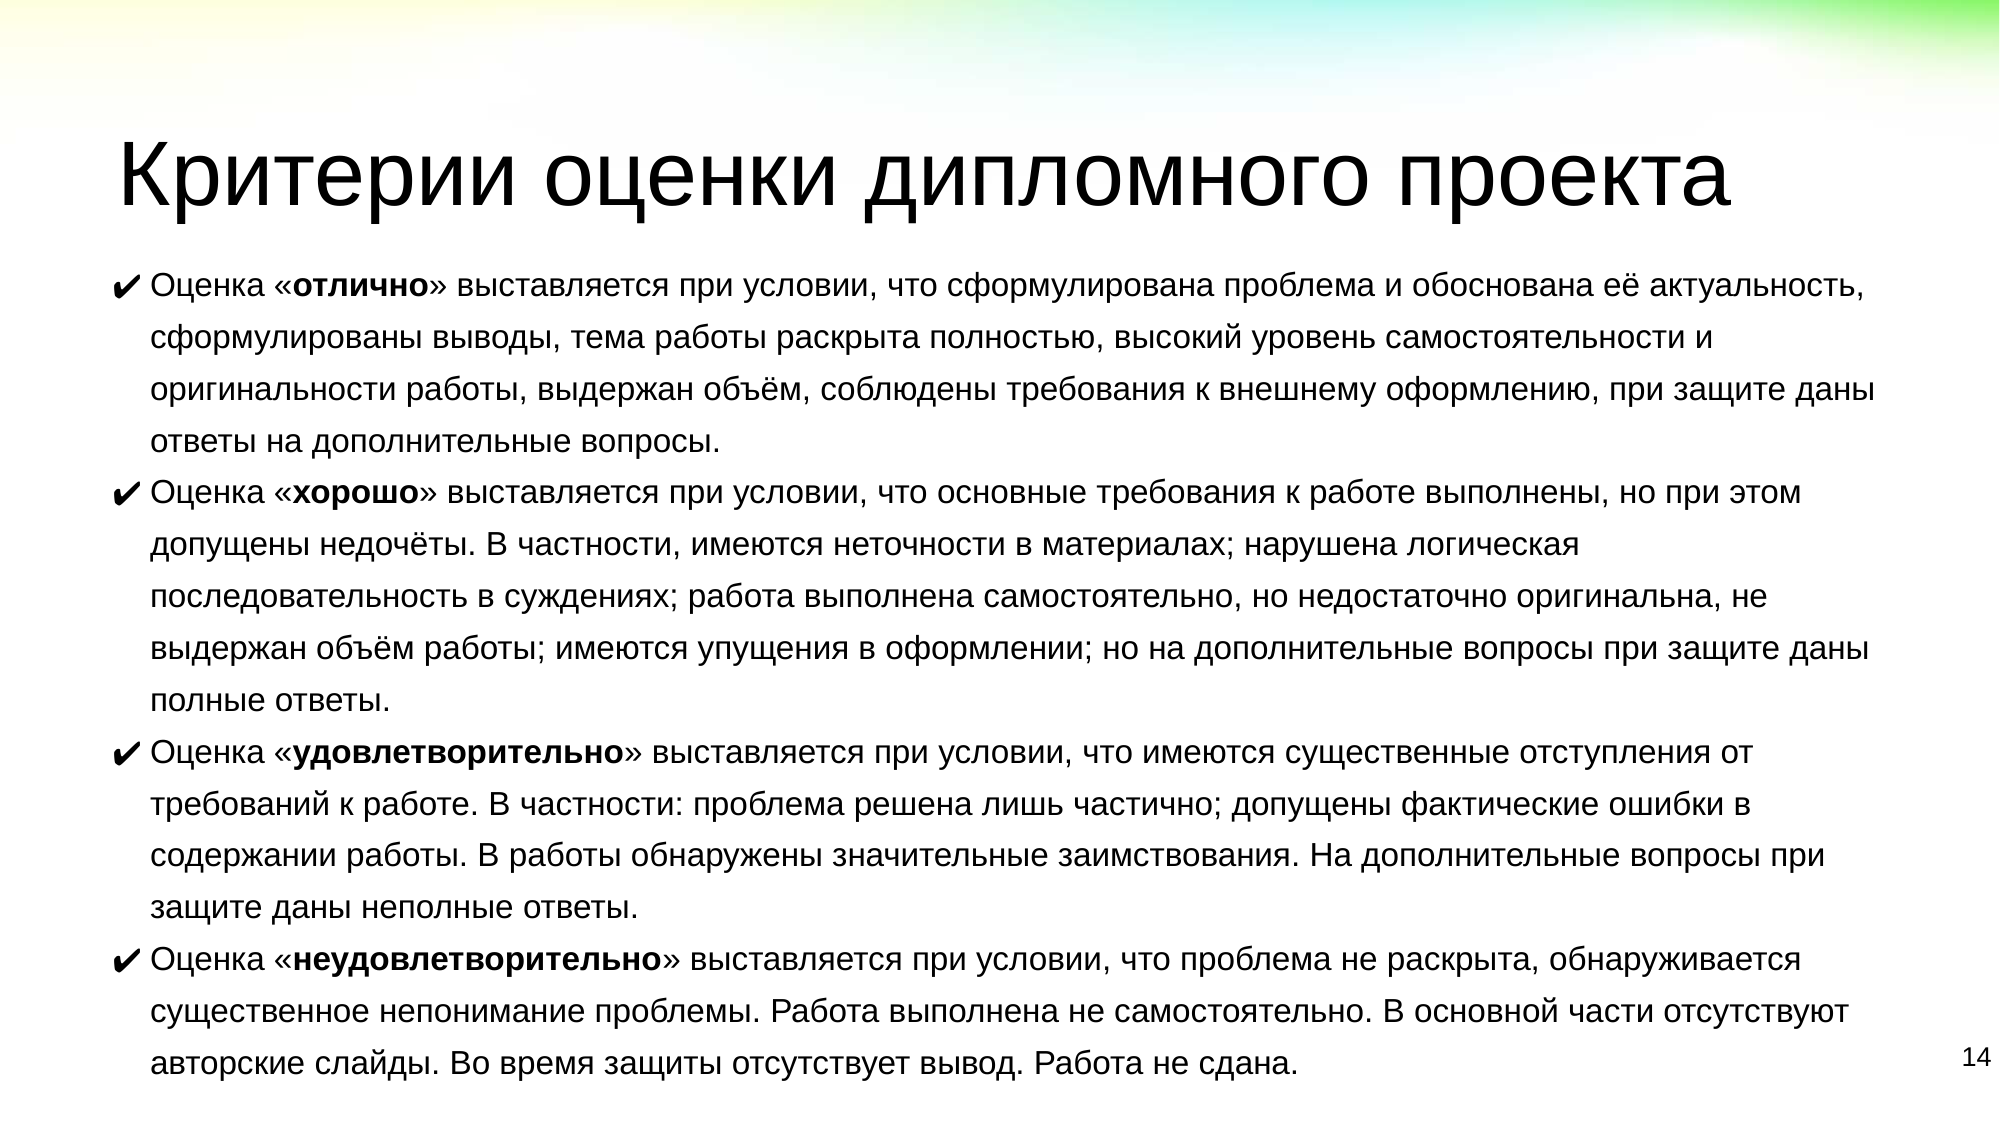

# Критерии оценки дипломного проекта
Оценка «отлично» выставляется при условии, что сформулирована проблема и обоснована её актуальность, сформулированы выводы, тема работы раскрыта полностью, высокий уровень самостоятельности и оригинальности работы, выдержан объём, соблюдены требования к внешнему оформлению, при защите даны ответы на дополнительные вопросы.
Оценка «хорошо» выставляется при условии, что основные требования к работе выполнены, но при этом допущены недочёты. В частности, имеются неточности в материалах; нарушена логическая последовательность в суждениях; работа выполнена самостоятельно, но недостаточно оригинальна, не выдержан объём работы; имеются упущения в оформлении; но на дополнительные вопросы при защите даны полные ответы.
Оценка «удовлетворительно» выставляется при условии, что имеются существенные отступления от требований к работе. В частности: проблема решена лишь частично; допущены фактические ошибки в содержании работы. В работы обнаружены значительные заимствования. На дополнительные вопросы при защите даны неполные ответы.
Оценка «неудовлетворительно» выставляется при условии, что проблема не раскрыта, обнаруживается существенное непонимание проблемы. Работа выполнена не самостоятельно. В основной части отсутствуют авторские слайды. Во время защиты отсутствует вывод. Работа не сдана.
14